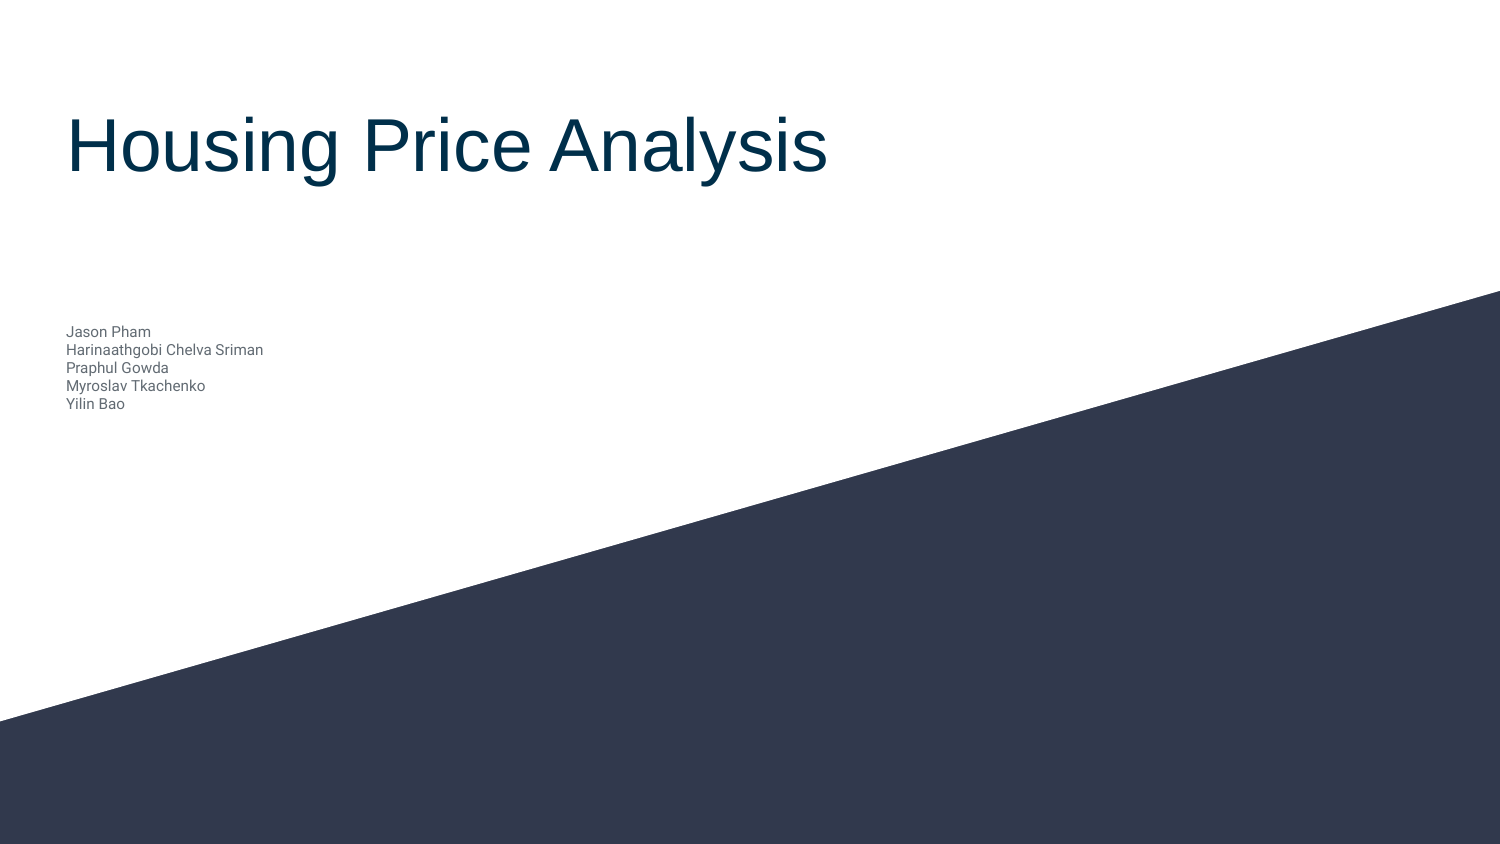

# Housing Price Analysis
Jason Pham
Harinaathgobi Chelva Sriman
Praphul Gowda
Myroslav Tkachenko
Yilin Bao